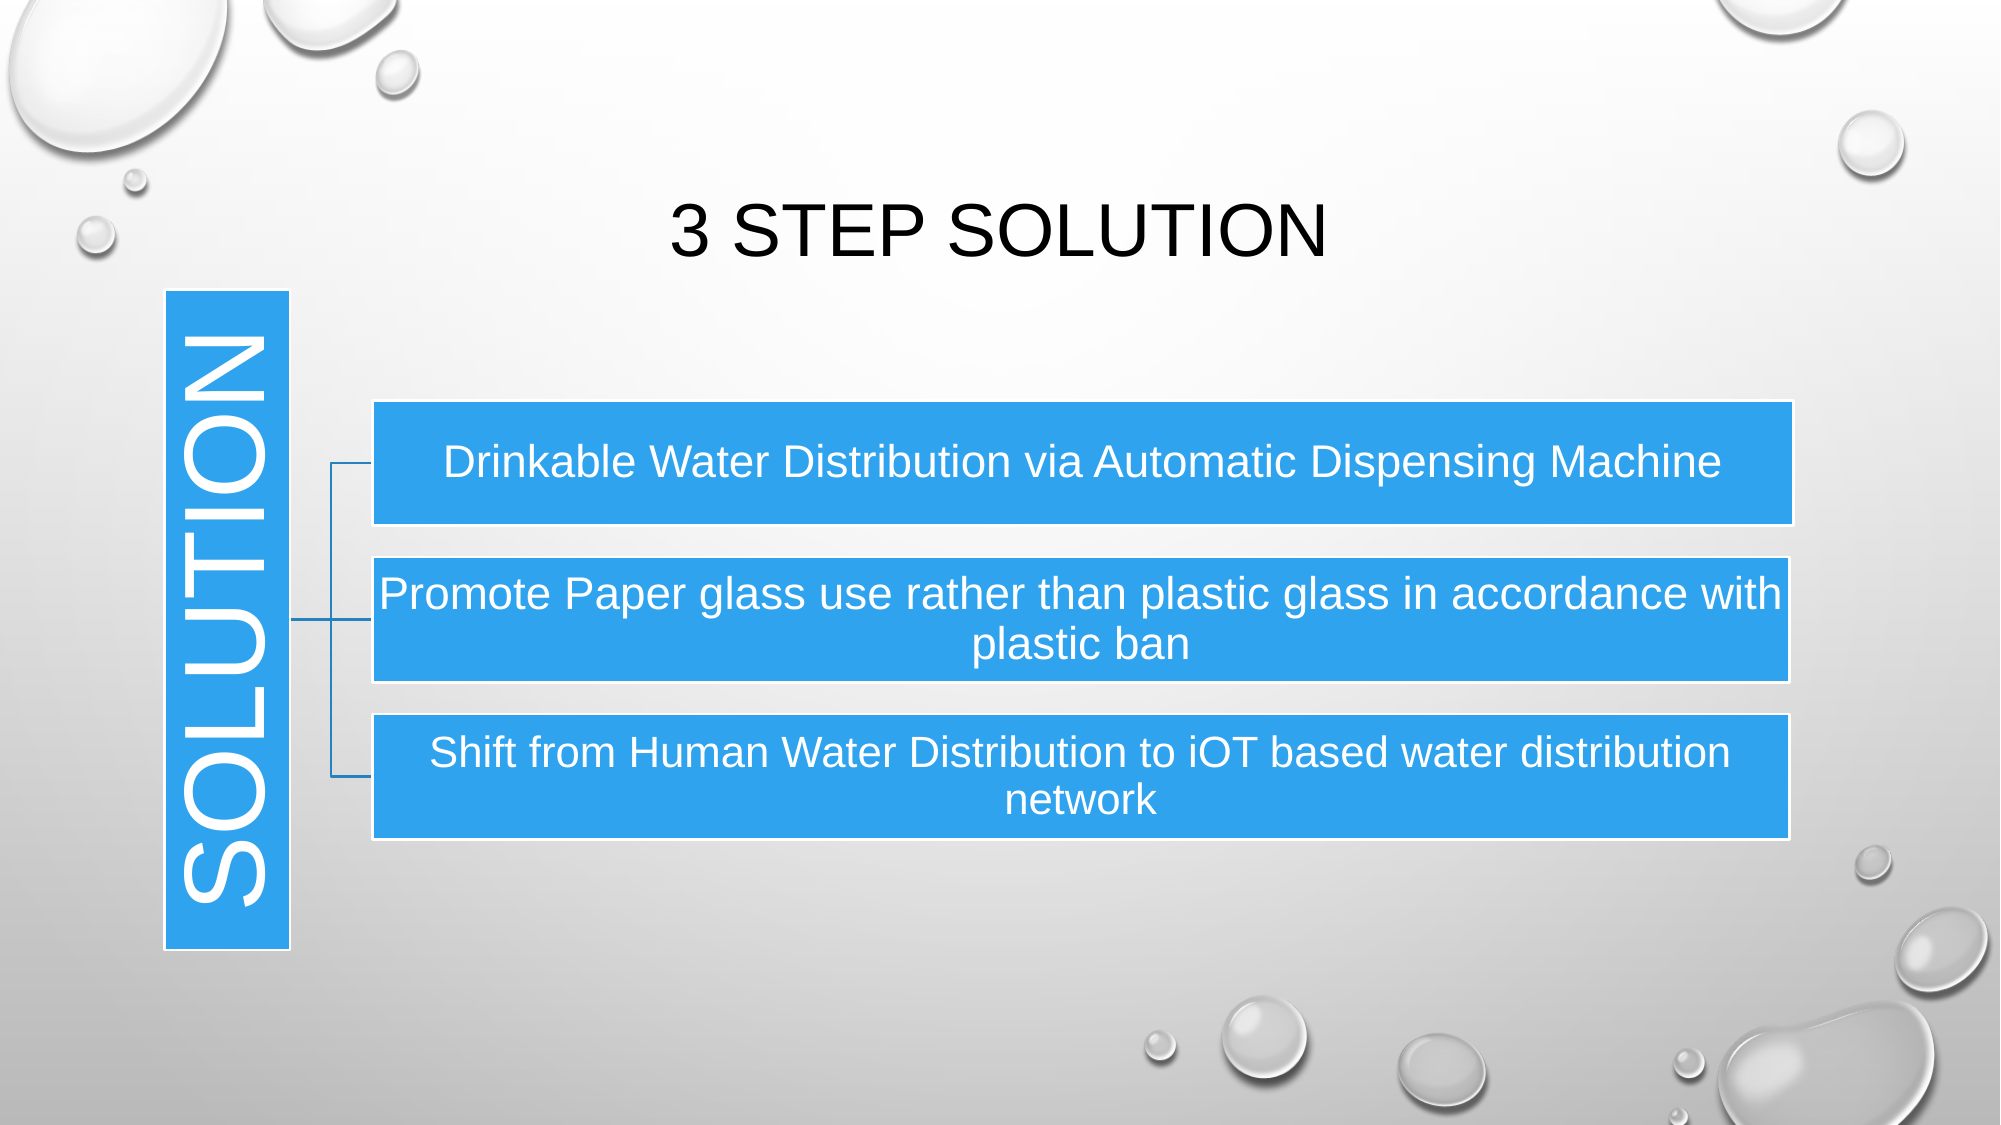

# 3 STEP SOLUTION

SOLUTION
Drinkable Water Distribution via Automatic Dispensing Machine
Promote Paper glass use rather than plastic glass in accordance with plastic ban
Shift from Human Water Distribution to iOT based water distribution network